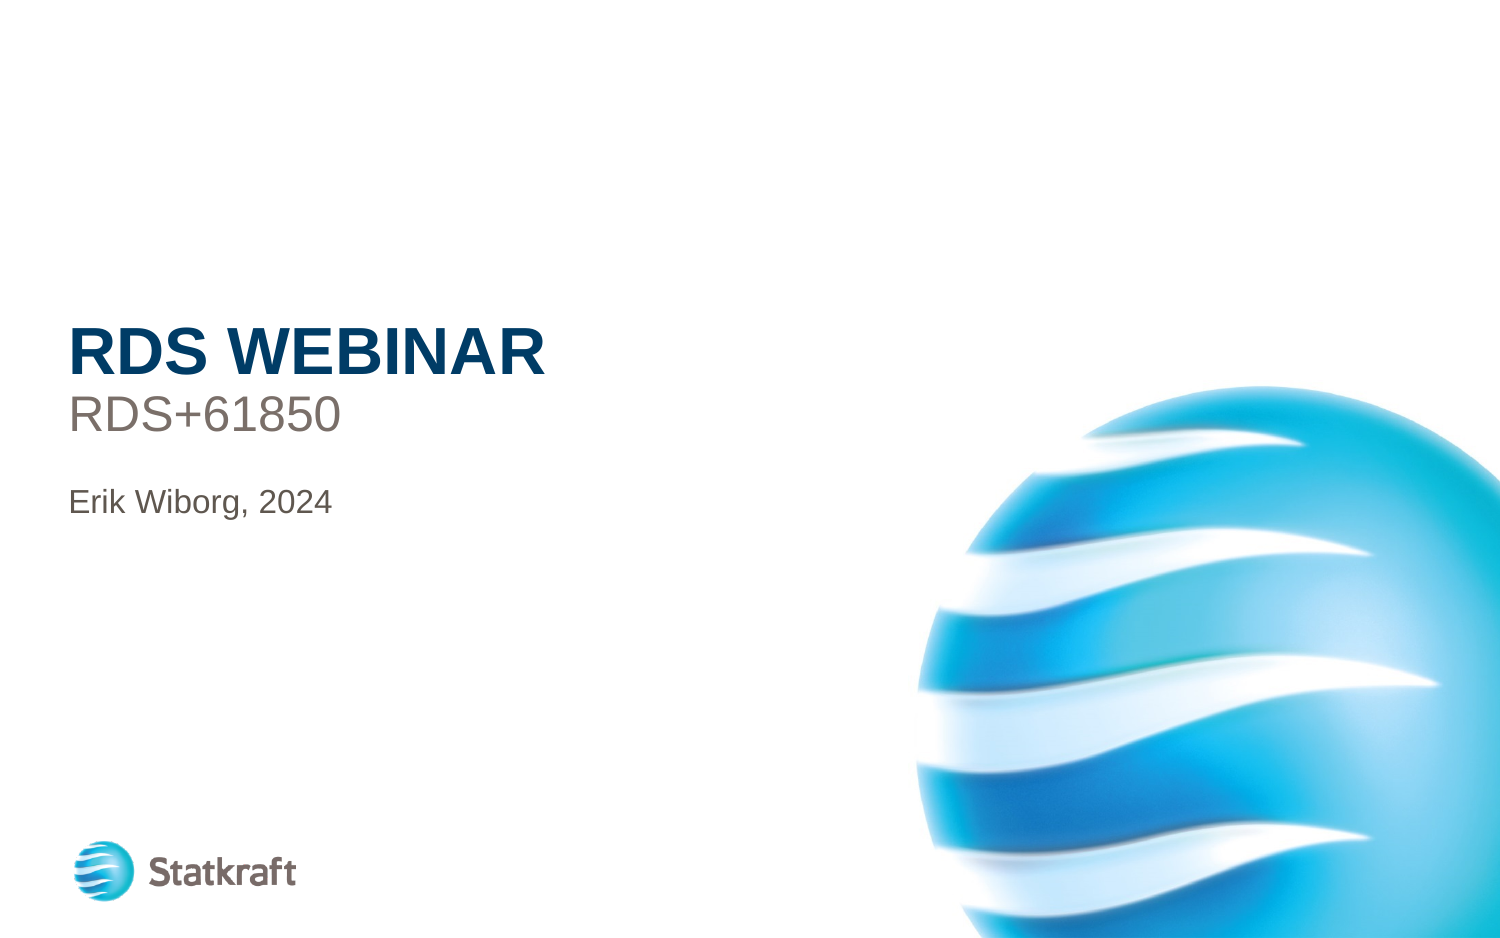

# RDS Webinar RDS+61850
Erik Wiborg, 2024